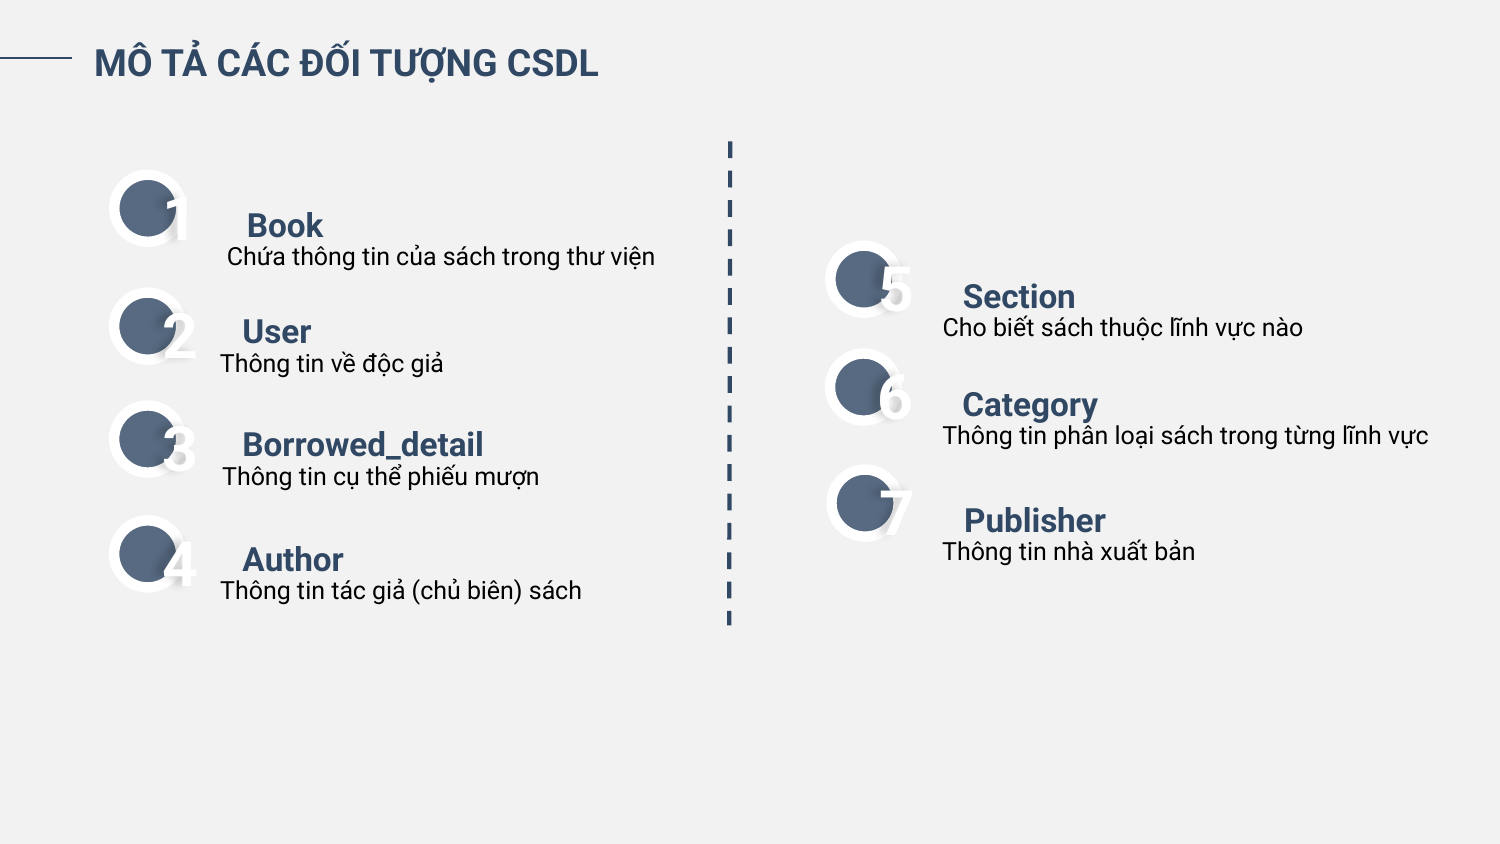

MÔ TẢ CÁC ĐỐI TƯỢNG CSDL
1

Book
Chứa thông tin của sách trong thư viện
5

Section
Cho biết sách thuộc lĩnh vực nào
2

User
Thông tin về độc giả
6

Category
Thông tin phân loại sách trong từng lĩnh vực
3

Borrowed_detail
Thông tin cụ thể phiếu mượn
7

Publisher
Thông tin nhà xuất bản
4

Author
Thông tin tác giả (chủ biên) sách